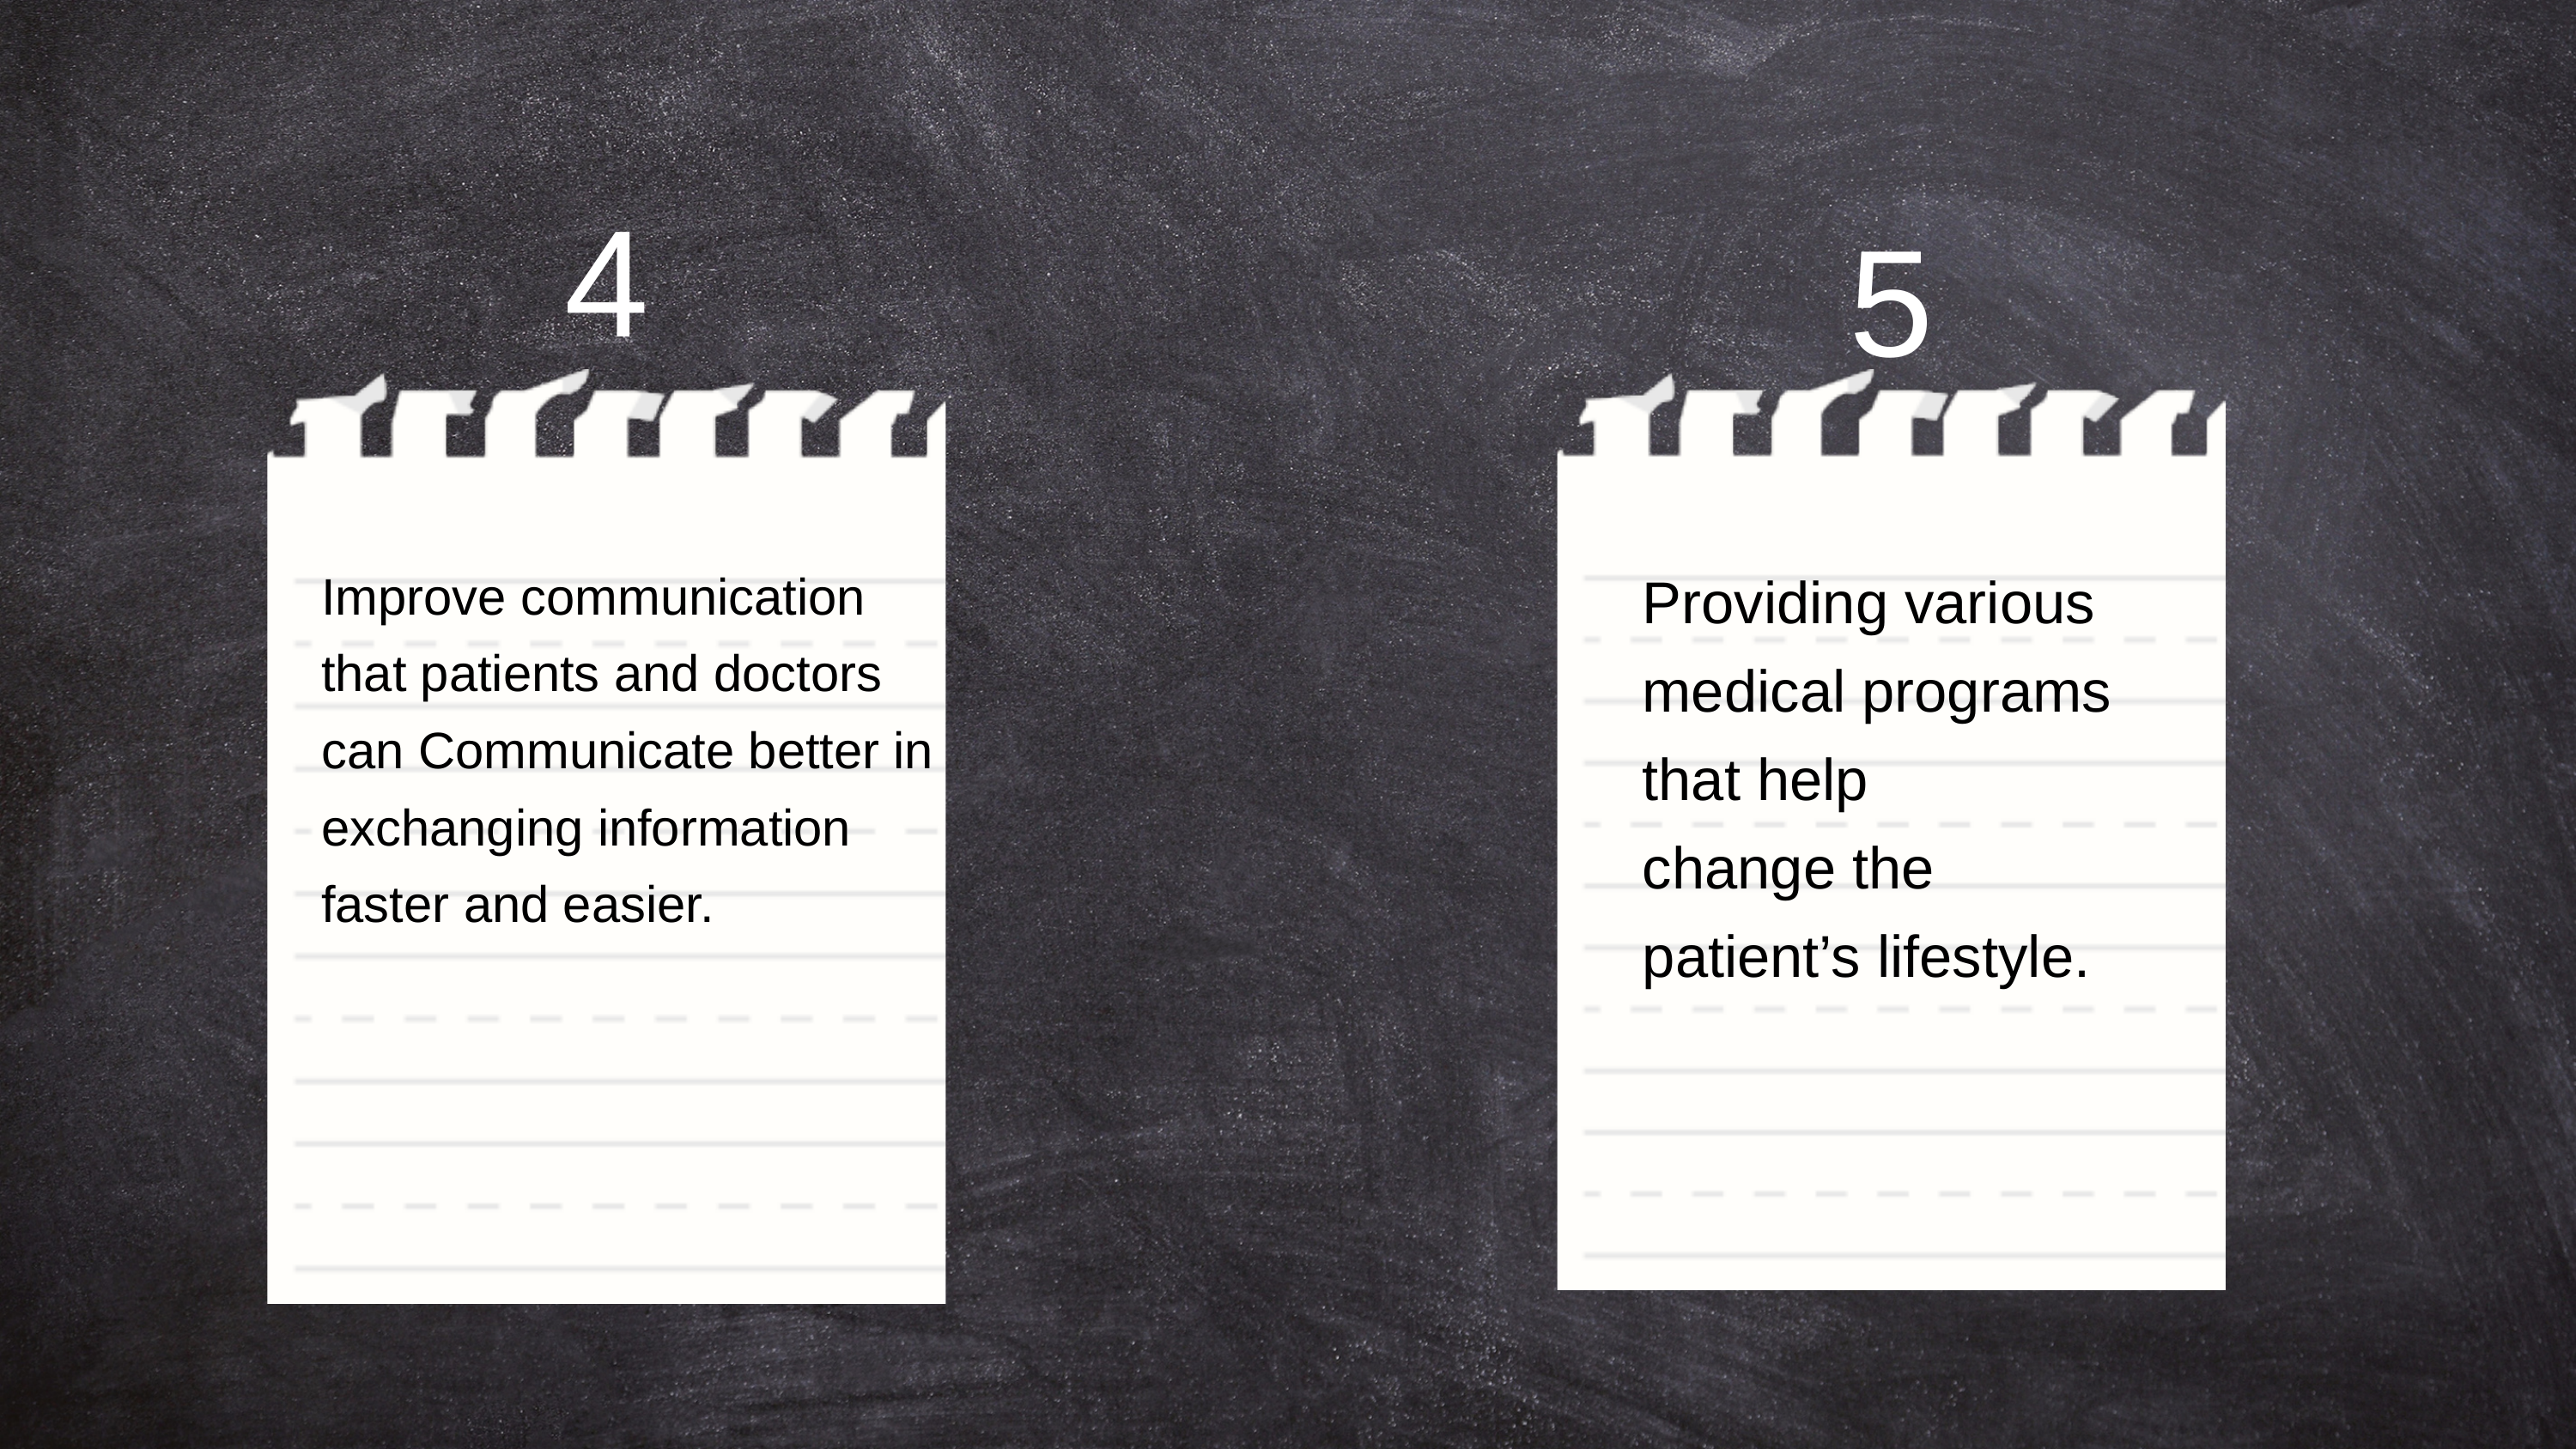

4
5

Providing various medical programs that help
change the patient’s lifestyle.

Improve communication that patients and doctors can Communicate better in exchanging information faster and easier.